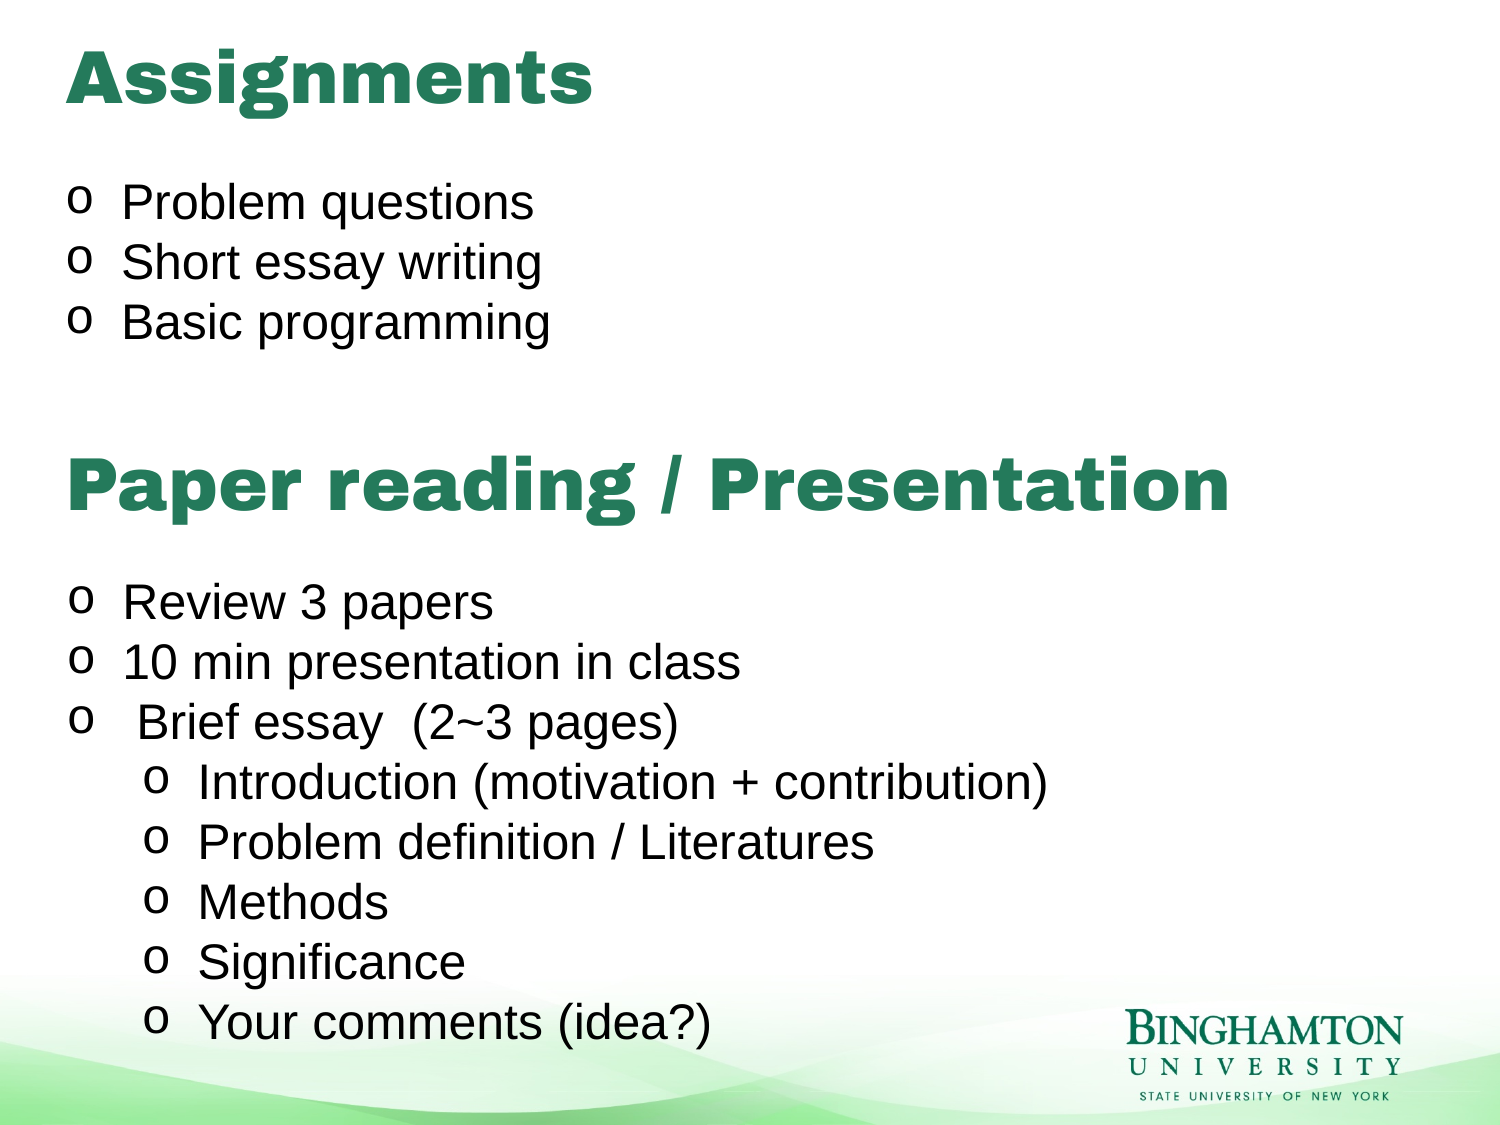

# Assignments
Problem questions
Short essay writing
Basic programming
Paper reading / Presentation
Review 3 papers
10 min presentation in class
 Brief essay  (2~3 pages)
Introduction (motivation + contribution)
Problem definition / Literatures
Methods
Significance
Your comments (idea?)